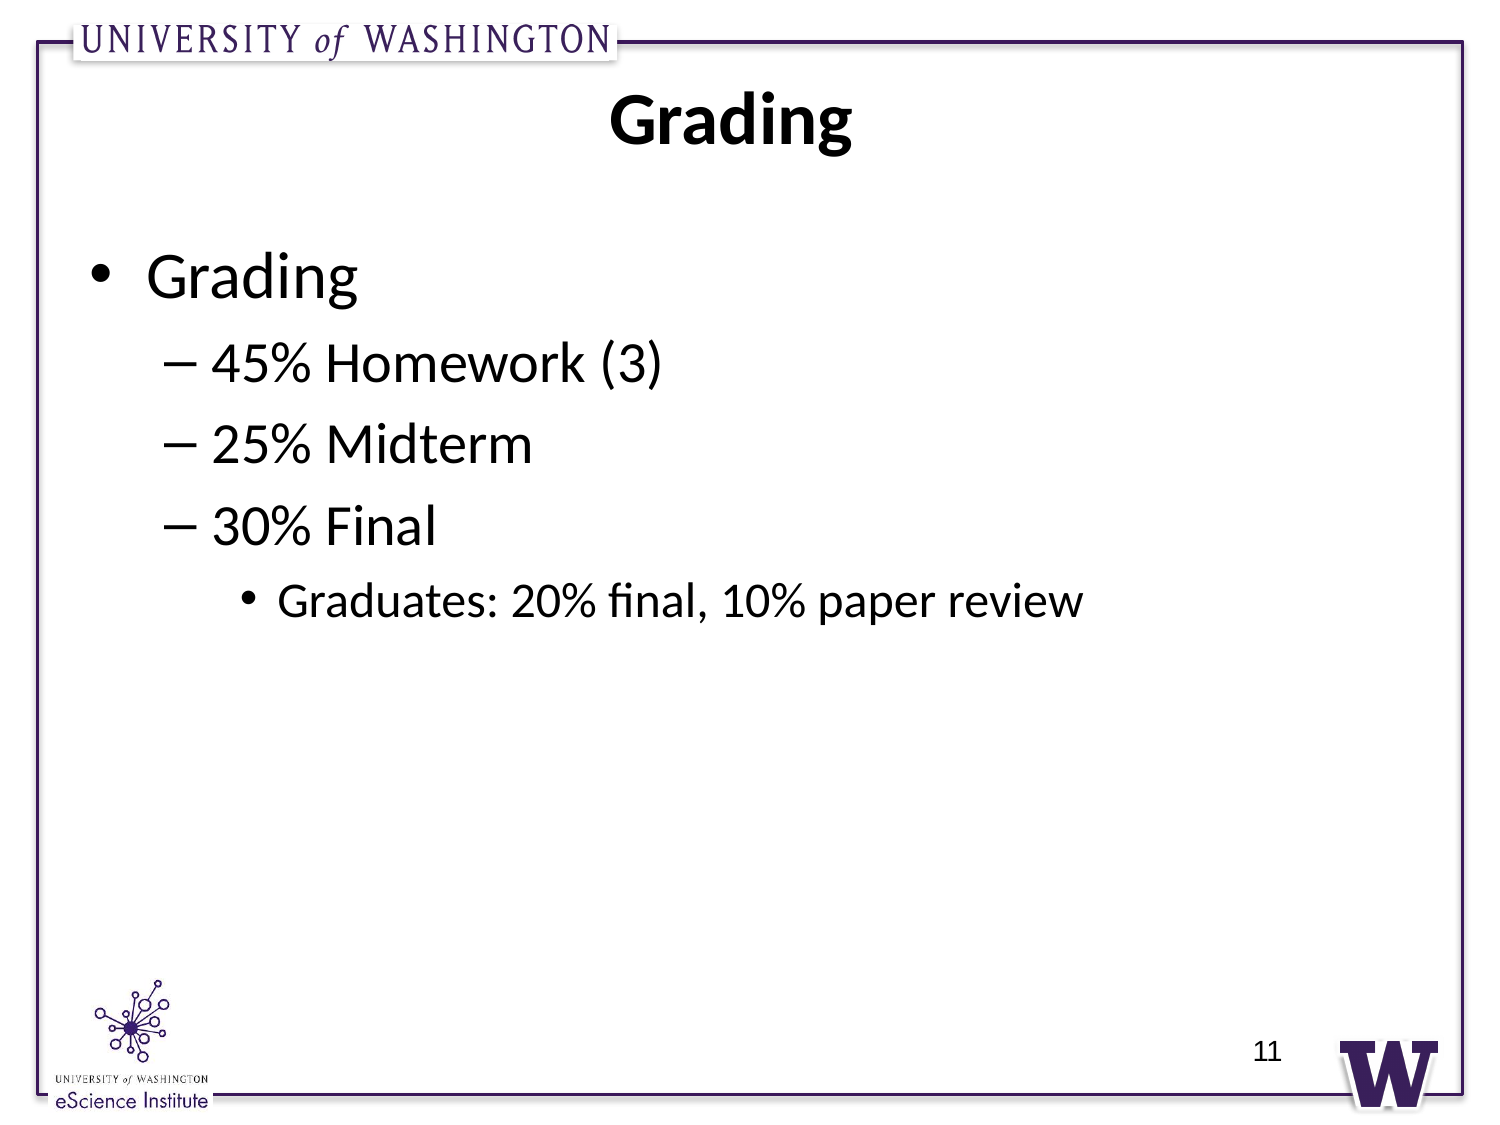

# Grading
Grading
45% Homework (3)
25% Midterm
30% Final
Graduates: 20% final, 10% paper review
11